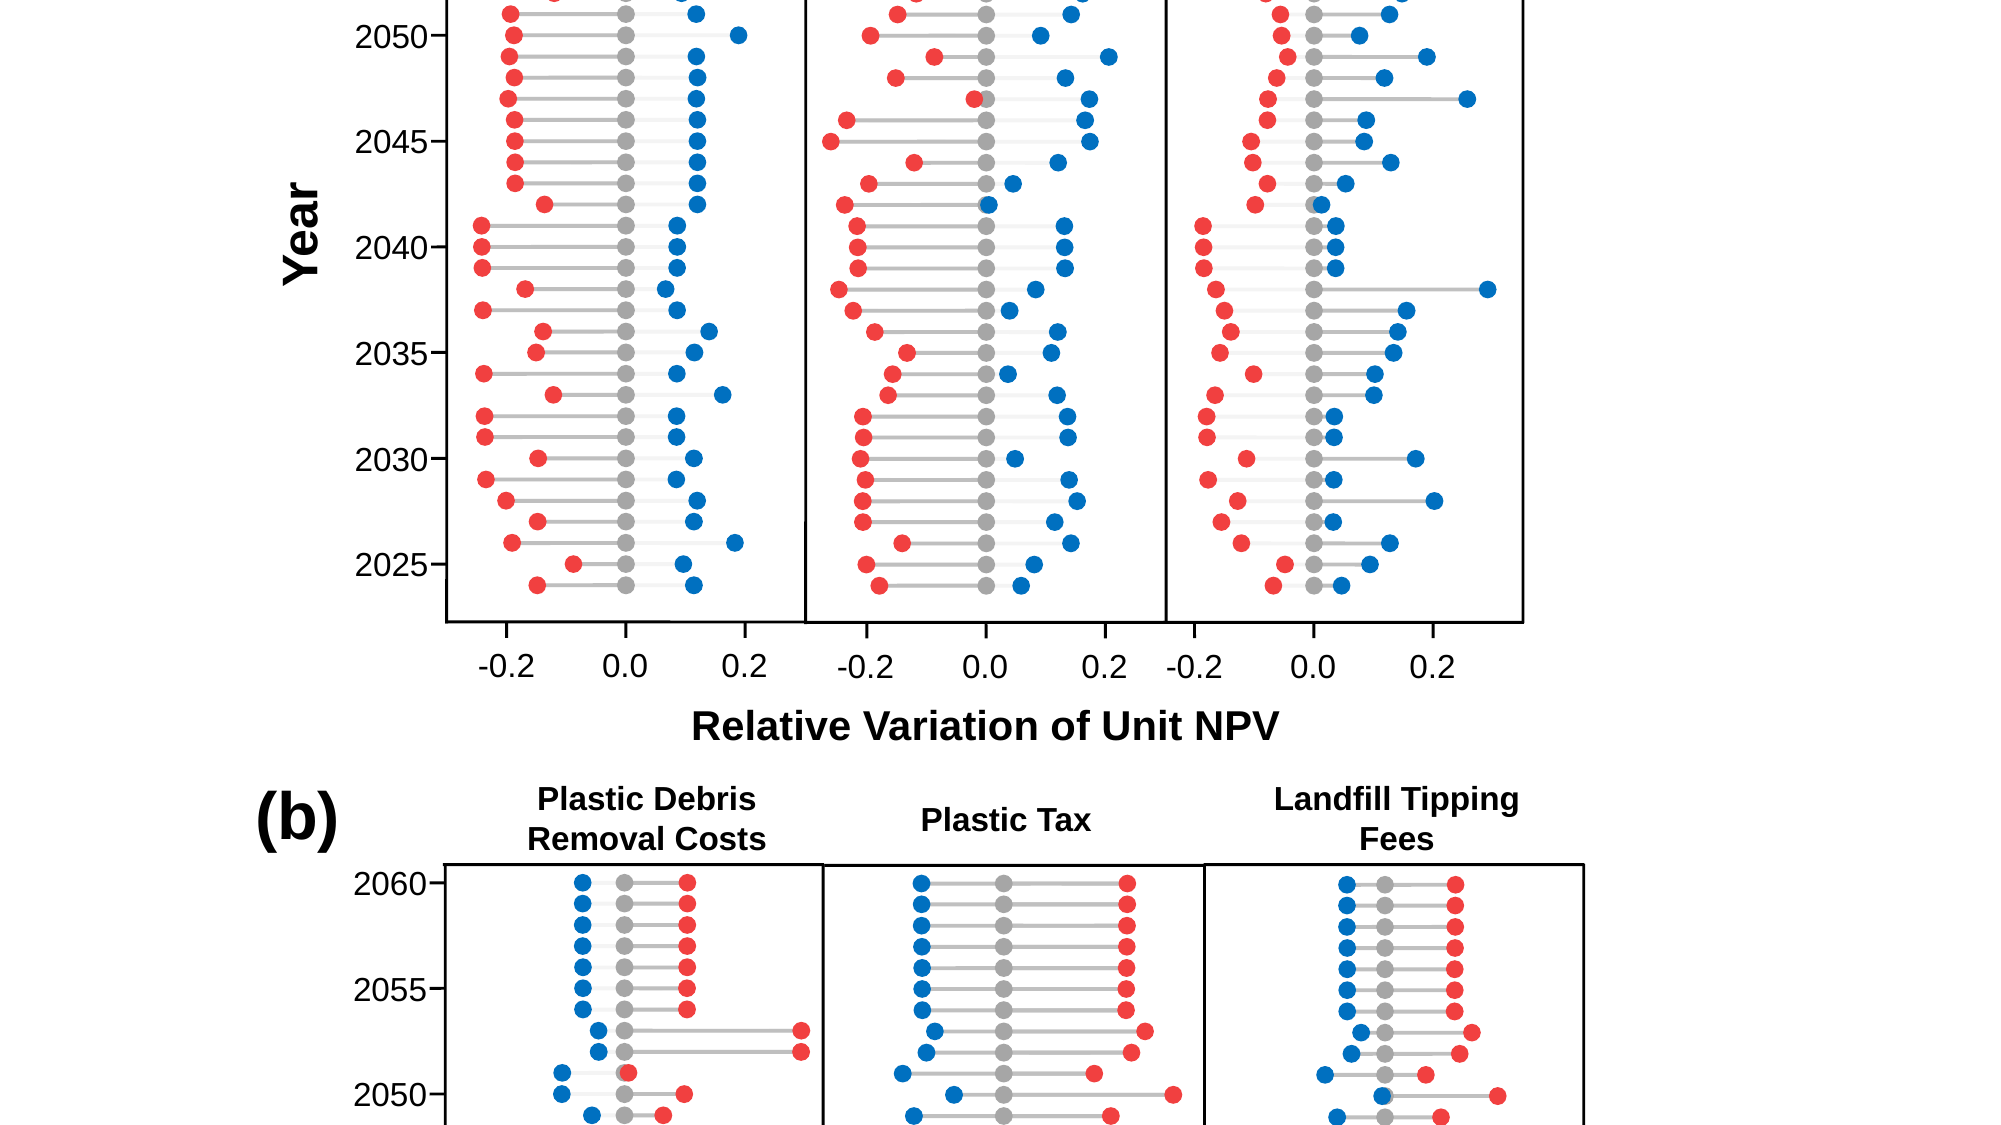

(a)
Plastic Debris
Removal Costs
Landfill Tipping
Fees
Plastic Tax
2060

2055

2050

2045

Year

2040

2035

2030

2025

-0.2
0.0
0.2
-0.2
0.0
0.2
-0.2
0.0
0.2
Relative Variation of Unit NPV
Plastic Debris
Removal Costs
Landfill Tipping
Fees
Plastic Tax
2060

2055

2050

2045

Year

2040

2035

2030

2025

-0.4
-0.2
0.0
0.2
-0.4
-0.2
0.0
0.2
-0.4
-0.2
0.0
0.2
0.4
Relative Variation of Use/Waste Ratio
(b)